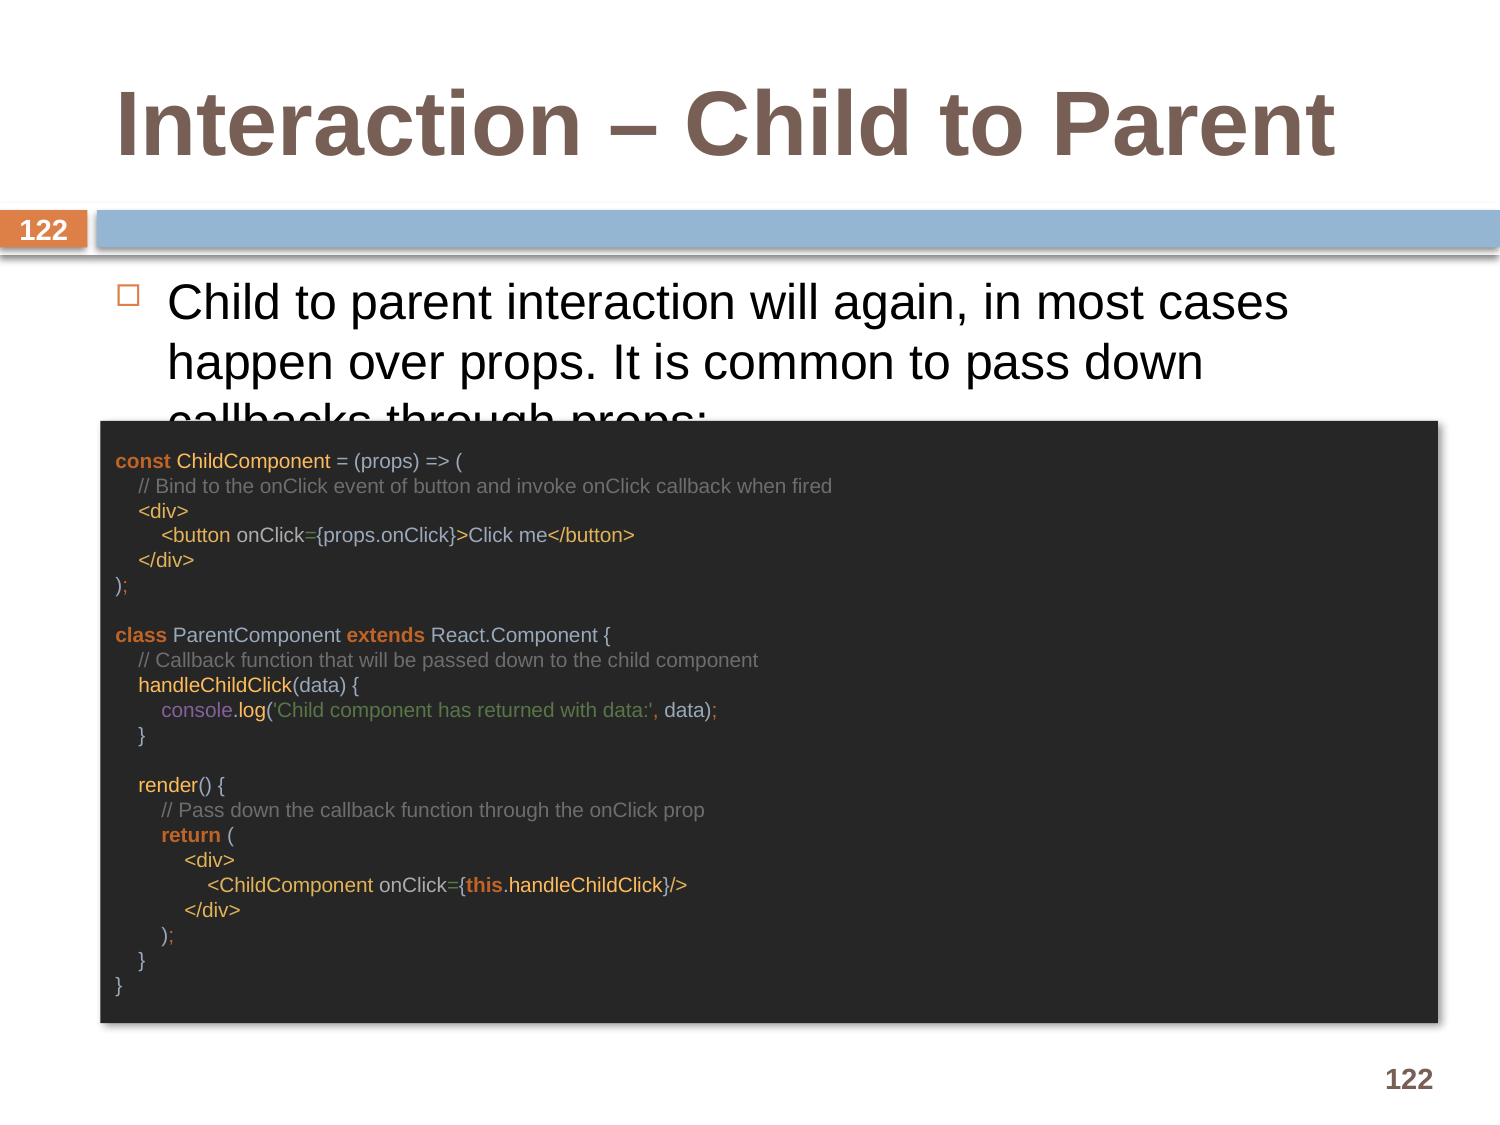

# Interaction – Child to Parent
122
Child to parent interaction will again, in most cases happen over props. It is common to pass down callbacks through props:
const ChildComponent = (props) => (
    // Bind to the onClick event of button and invoke onClick callback when fired
    <div>
        <button onClick={props.onClick}>Click me</button>
    </div>
);

class ParentComponent extends React.Component {
    // Callback function that will be passed down to the child component
    handleChildClick(data) {
        console.log('Child component has returned with data:', data);
    }

    render() {
        // Pass down the callback function through the onClick prop
        return (
            <div>
                <ChildComponent onClick={this.handleChildClick}/>
            </div>
        );
    }
}